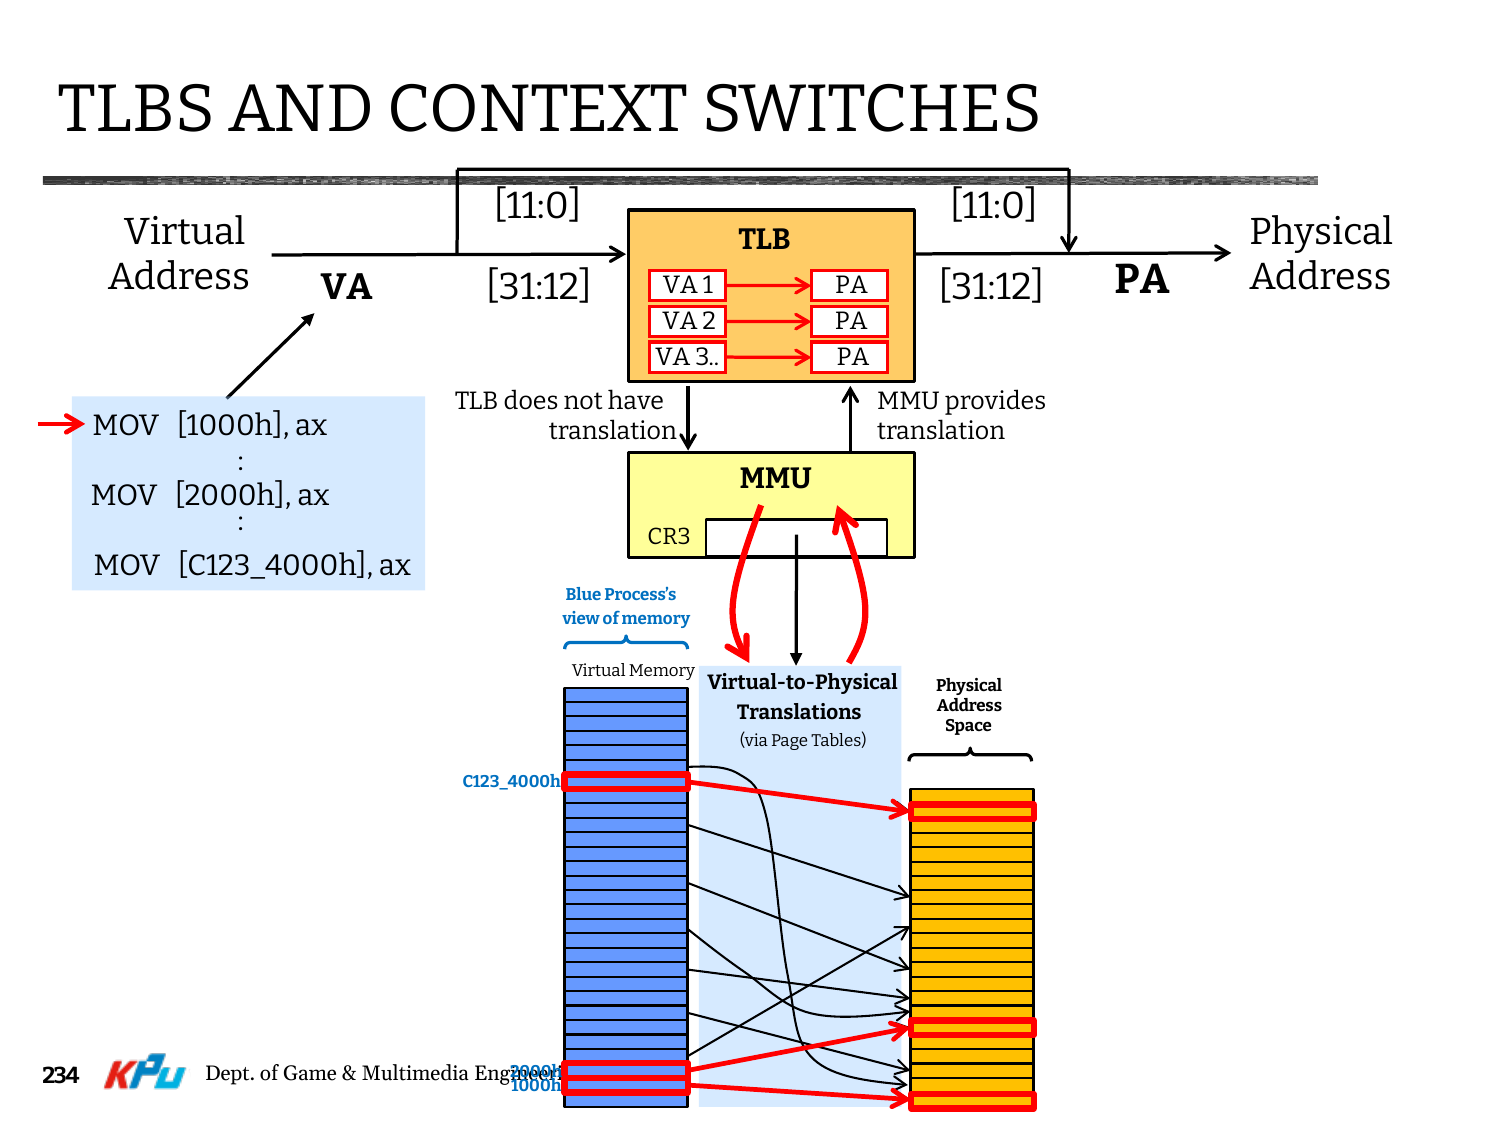

# TLBs and Context Switches

[11:0]
[11:0]
Physical
Address
Virtual
Address

TLB
VA

PA

[31:12]
[31:12]
VA 1	PA

VA 2	PA

VA 3..	PA

TLB does not have
translation
MMU provides
translation

MOV   [1000h], ax

:

MMU
MOV   [2000h], ax
:

CR3

MOV   [C123_4000h], ax
Blue Process’s
view of memory

Virtual Memory

Virtual-to-Physical
Translations
Physical
Address
Space

(via Page Tables)

C123_4000h

2000h

1000h

Dept. of Game & Multimedia Engineering
234